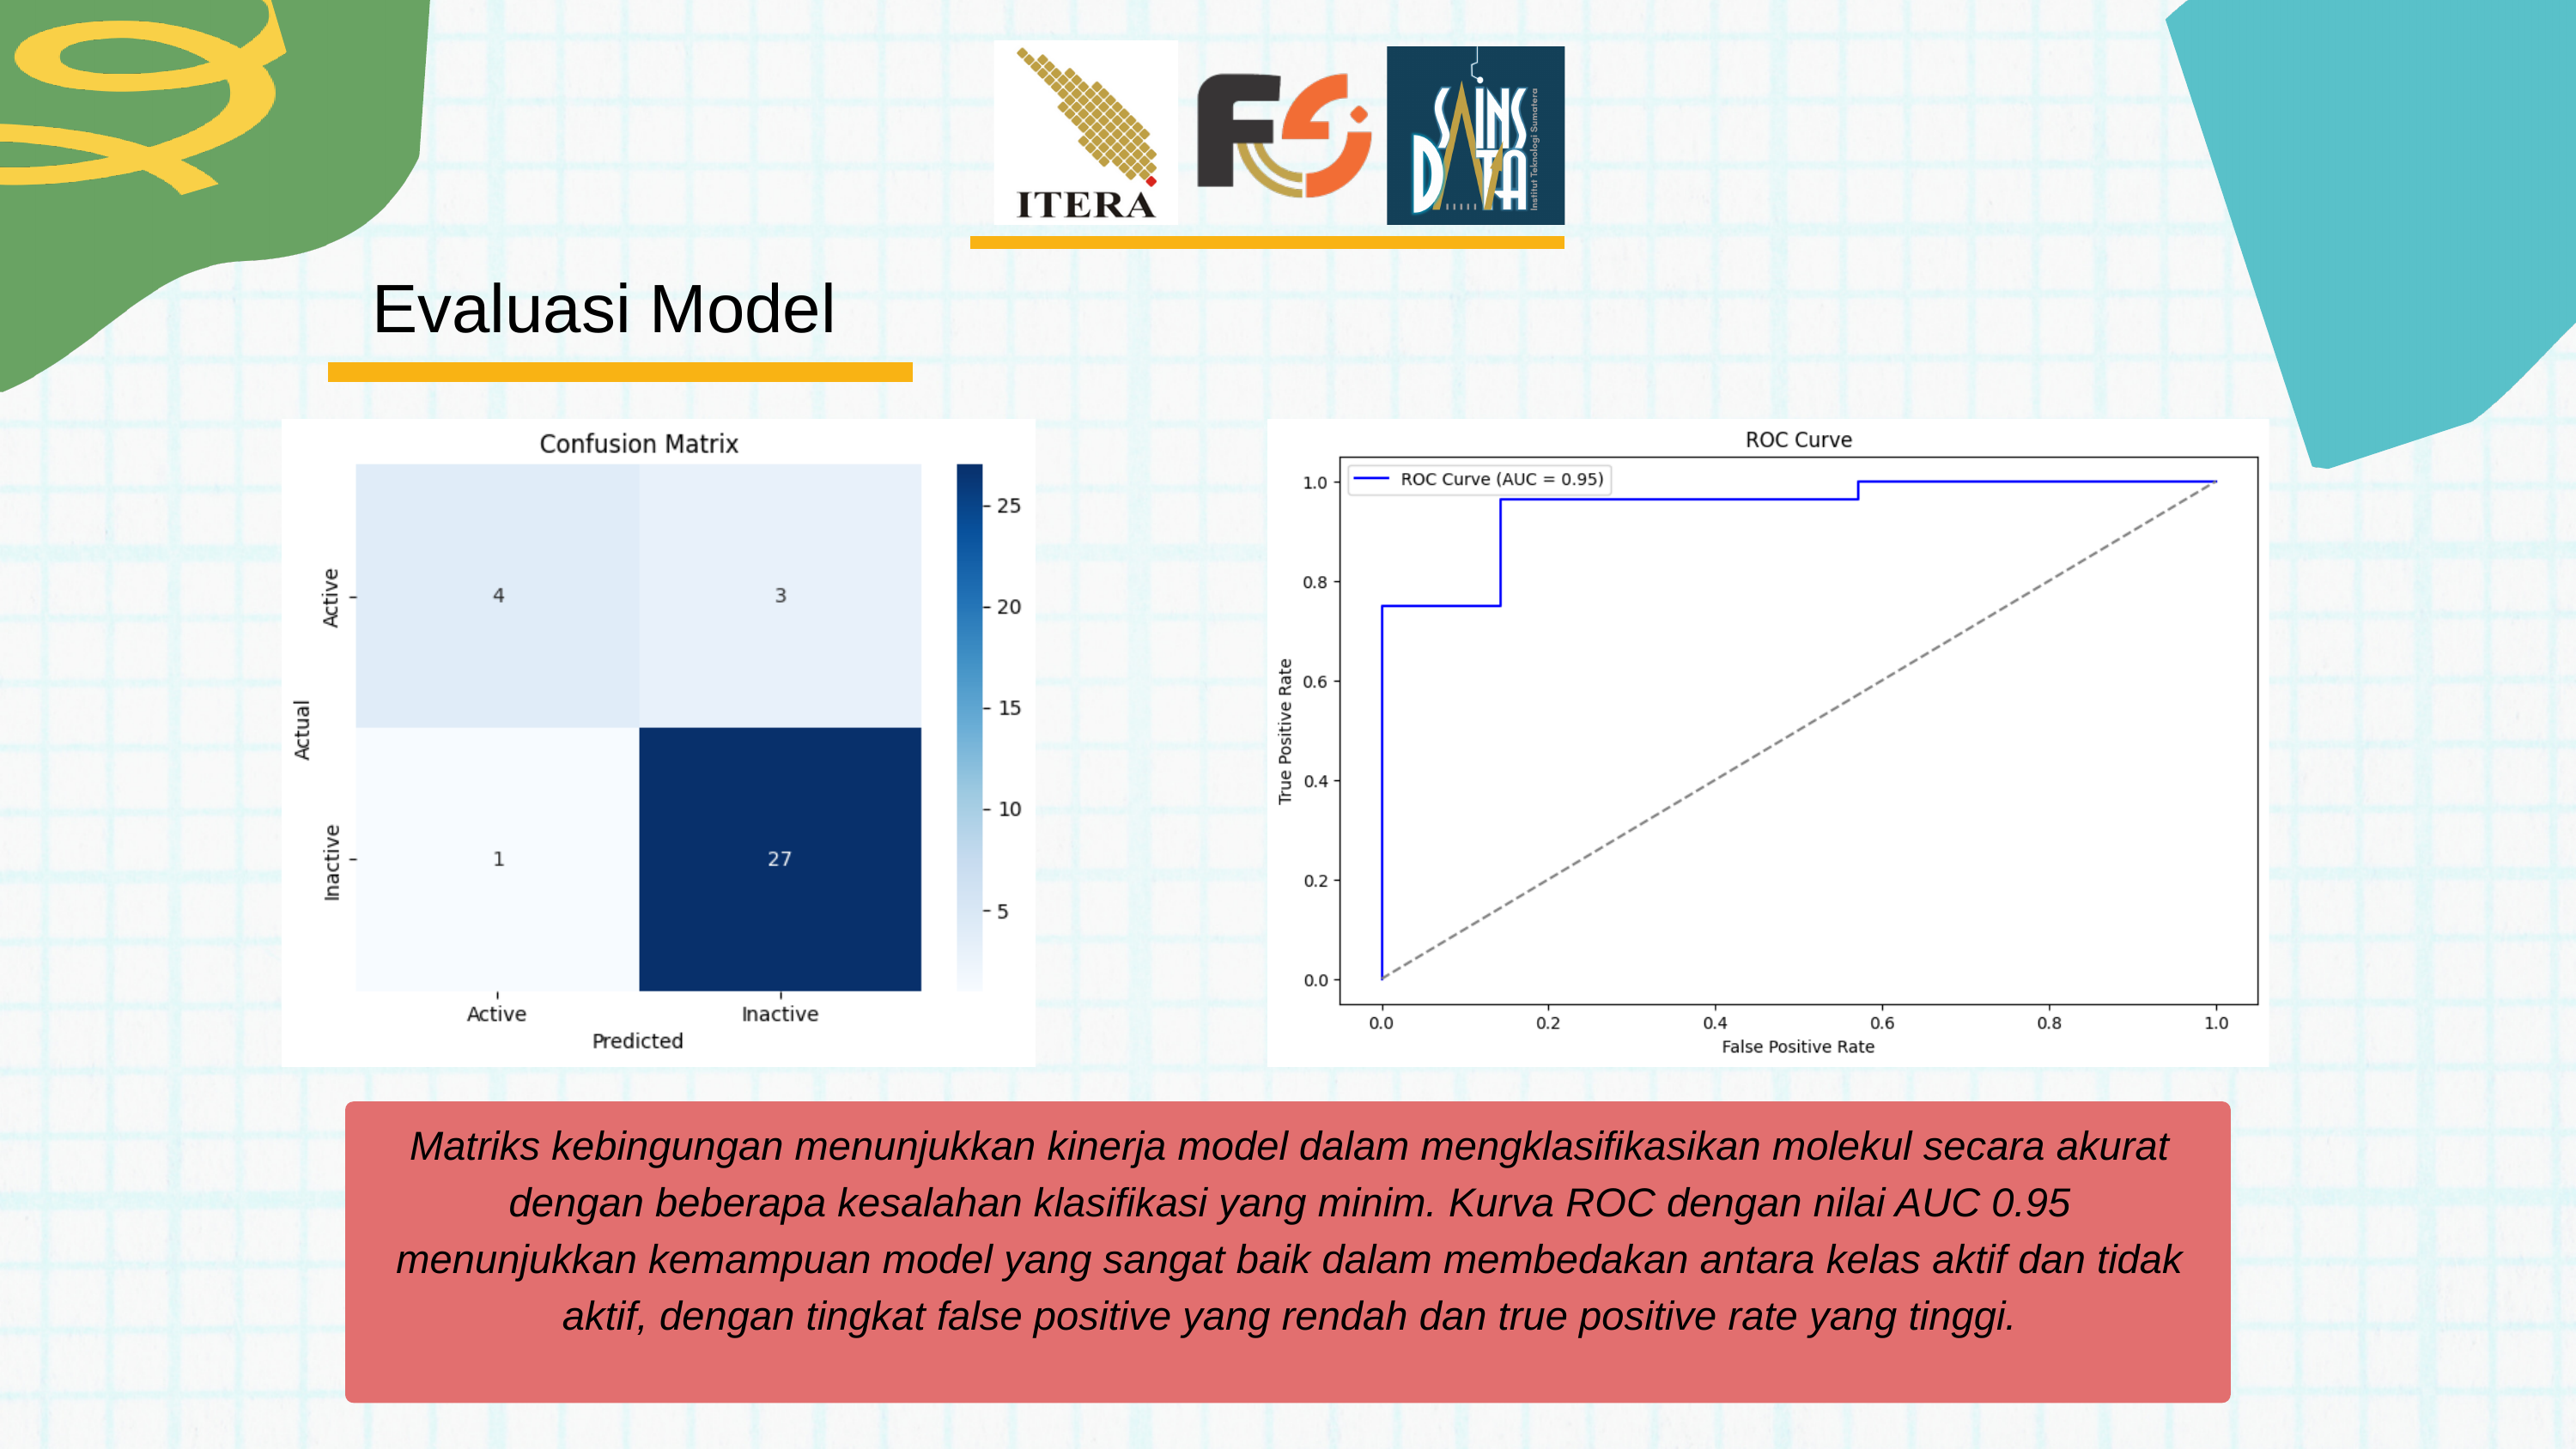

Evaluasi Model

Matriks kebingungan menunjukkan kinerja model dalam mengklasifikasikan molekul secara akurat dengan beberapa kesalahan klasifikasi yang minim. Kurva ROC dengan nilai AUC 0.95 menunjukkan kemampuan model yang sangat baik dalam membedakan antara kelas aktif dan tidak aktif, dengan tingkat false positive yang rendah dan true positive rate yang tinggi.